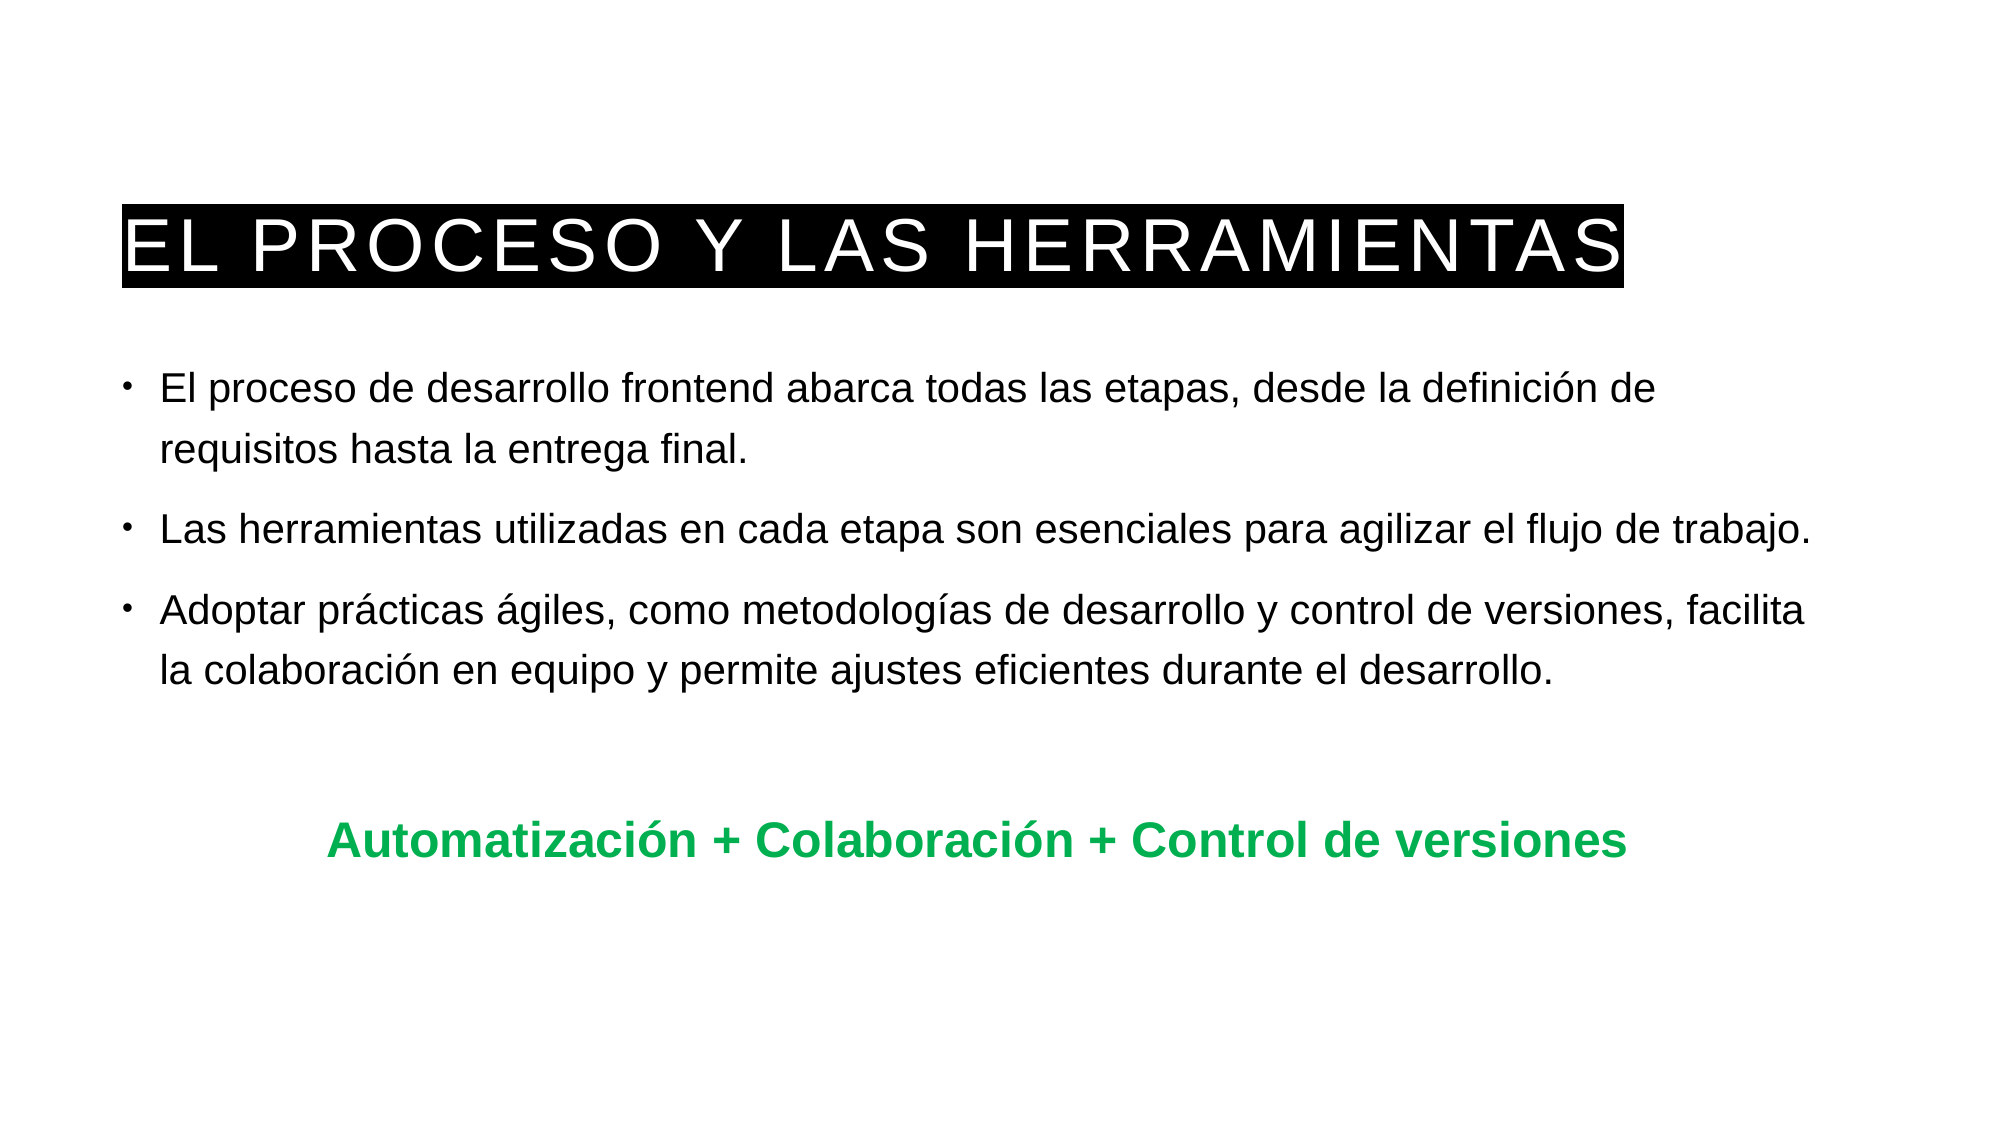

# El proceso y las herramientas
El proceso de desarrollo frontend abarca todas las etapas, desde la definición de requisitos hasta la entrega final.
Las herramientas utilizadas en cada etapa son esenciales para agilizar el flujo de trabajo.
Adoptar prácticas ágiles, como metodologías de desarrollo y control de versiones, facilita la colaboración en equipo y permite ajustes eficientes durante el desarrollo.

Automatización + Colaboración + Control de versiones